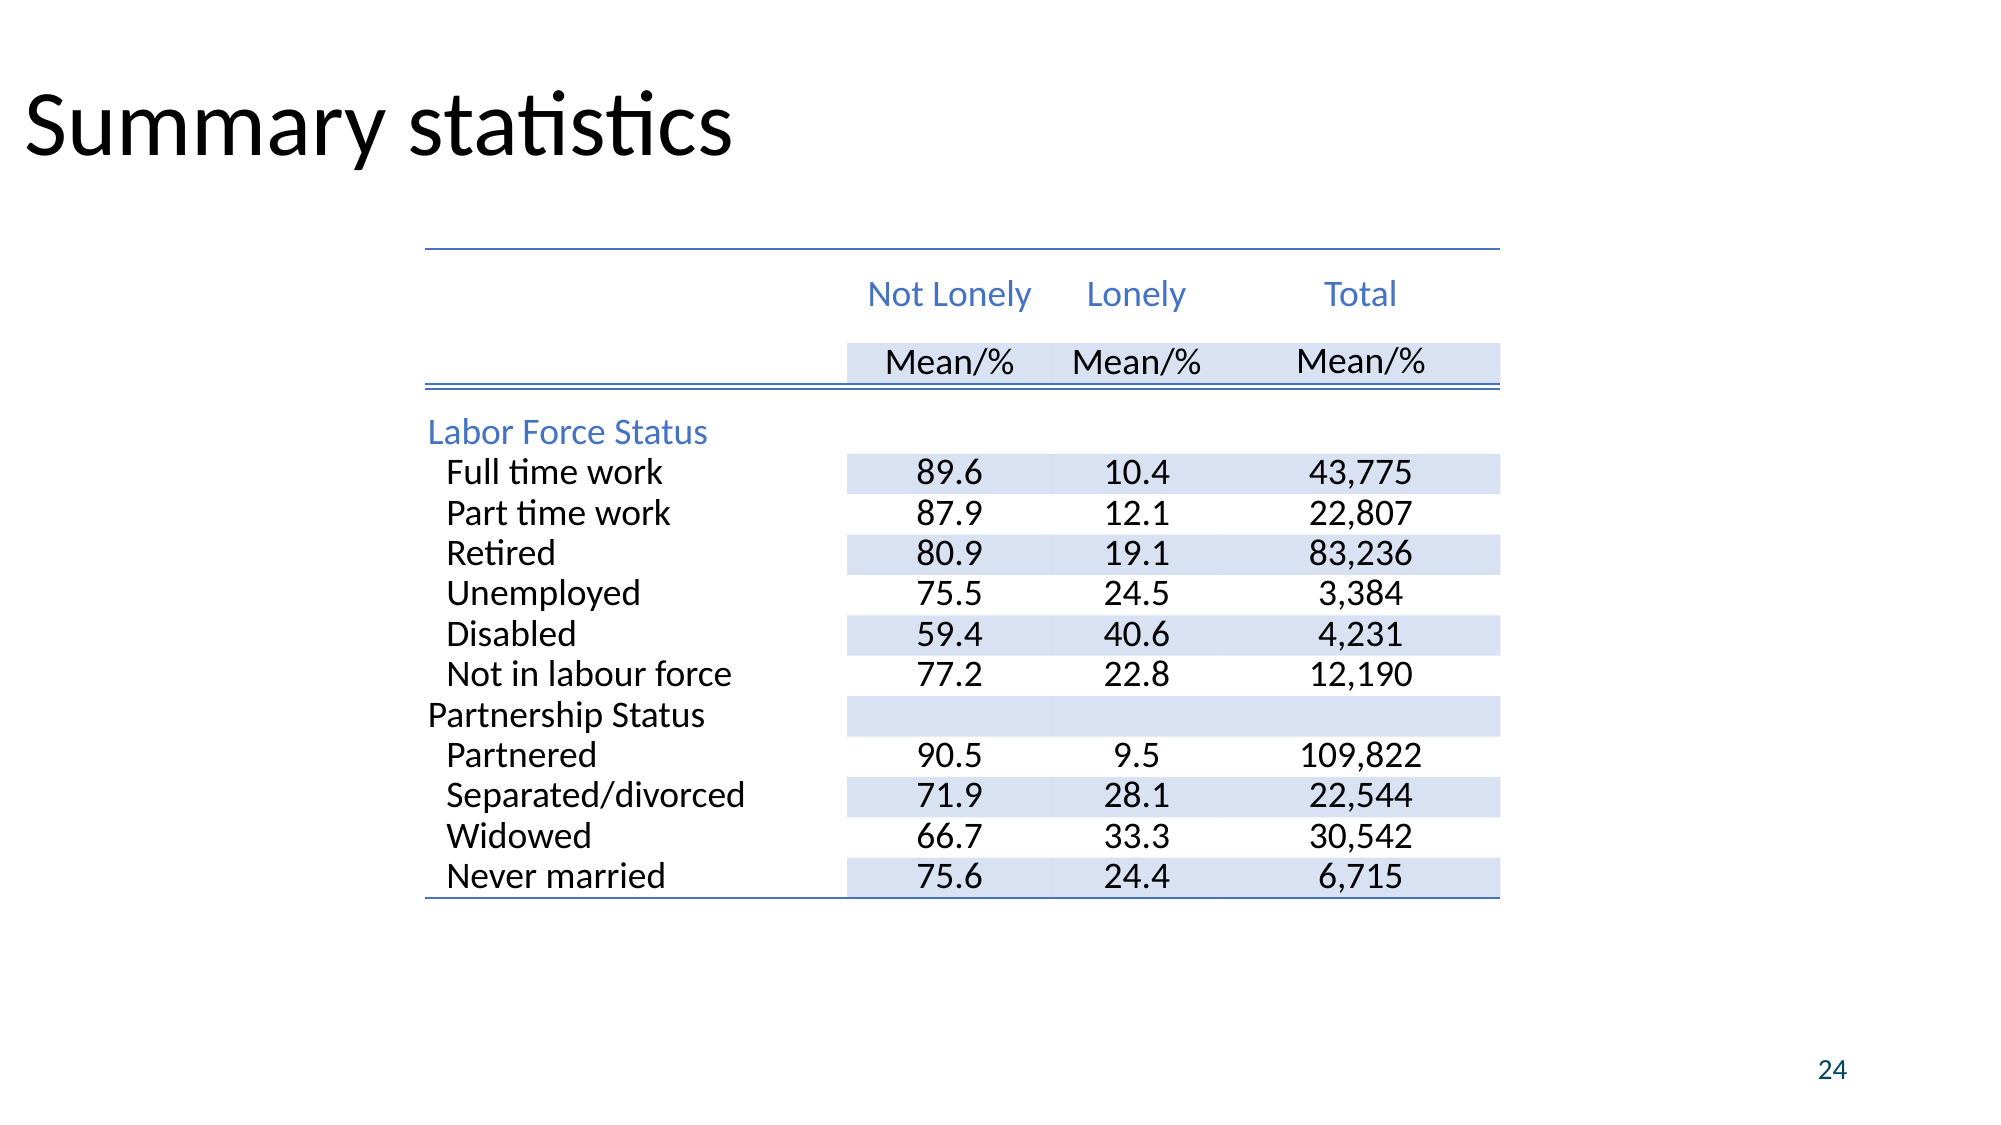

# Summary statistics
|  | Not Lonely | Lonely | Total |
| --- | --- | --- | --- |
|  | Mean/% | Mean/% | Mean/% |
| Labor Force Status |  |  |  |
| --- | --- | --- | --- |
| Full time work | 89.6 | 10.4 | 43,775 |
| Part time work | 87.9 | 12.1 | 22,807 |
| Retired | 80.9 | 19.1 | 83,236 |
| Unemployed | 75.5 | 24.5 | 3,384 |
| Disabled | 59.4 | 40.6 | 4,231 |
| Not in labour force | 77.2 | 22.8 | 12,190 |
| Partnership Status |  |  |  |
| Partnered | 90.5 | 9.5 | 109,822 |
| Separated/divorced | 71.9 | 28.1 | 22,544 |
| Widowed | 66.7 | 33.3 | 30,542 |
| Never married | 75.6 | 24.4 | 6,715 |
24